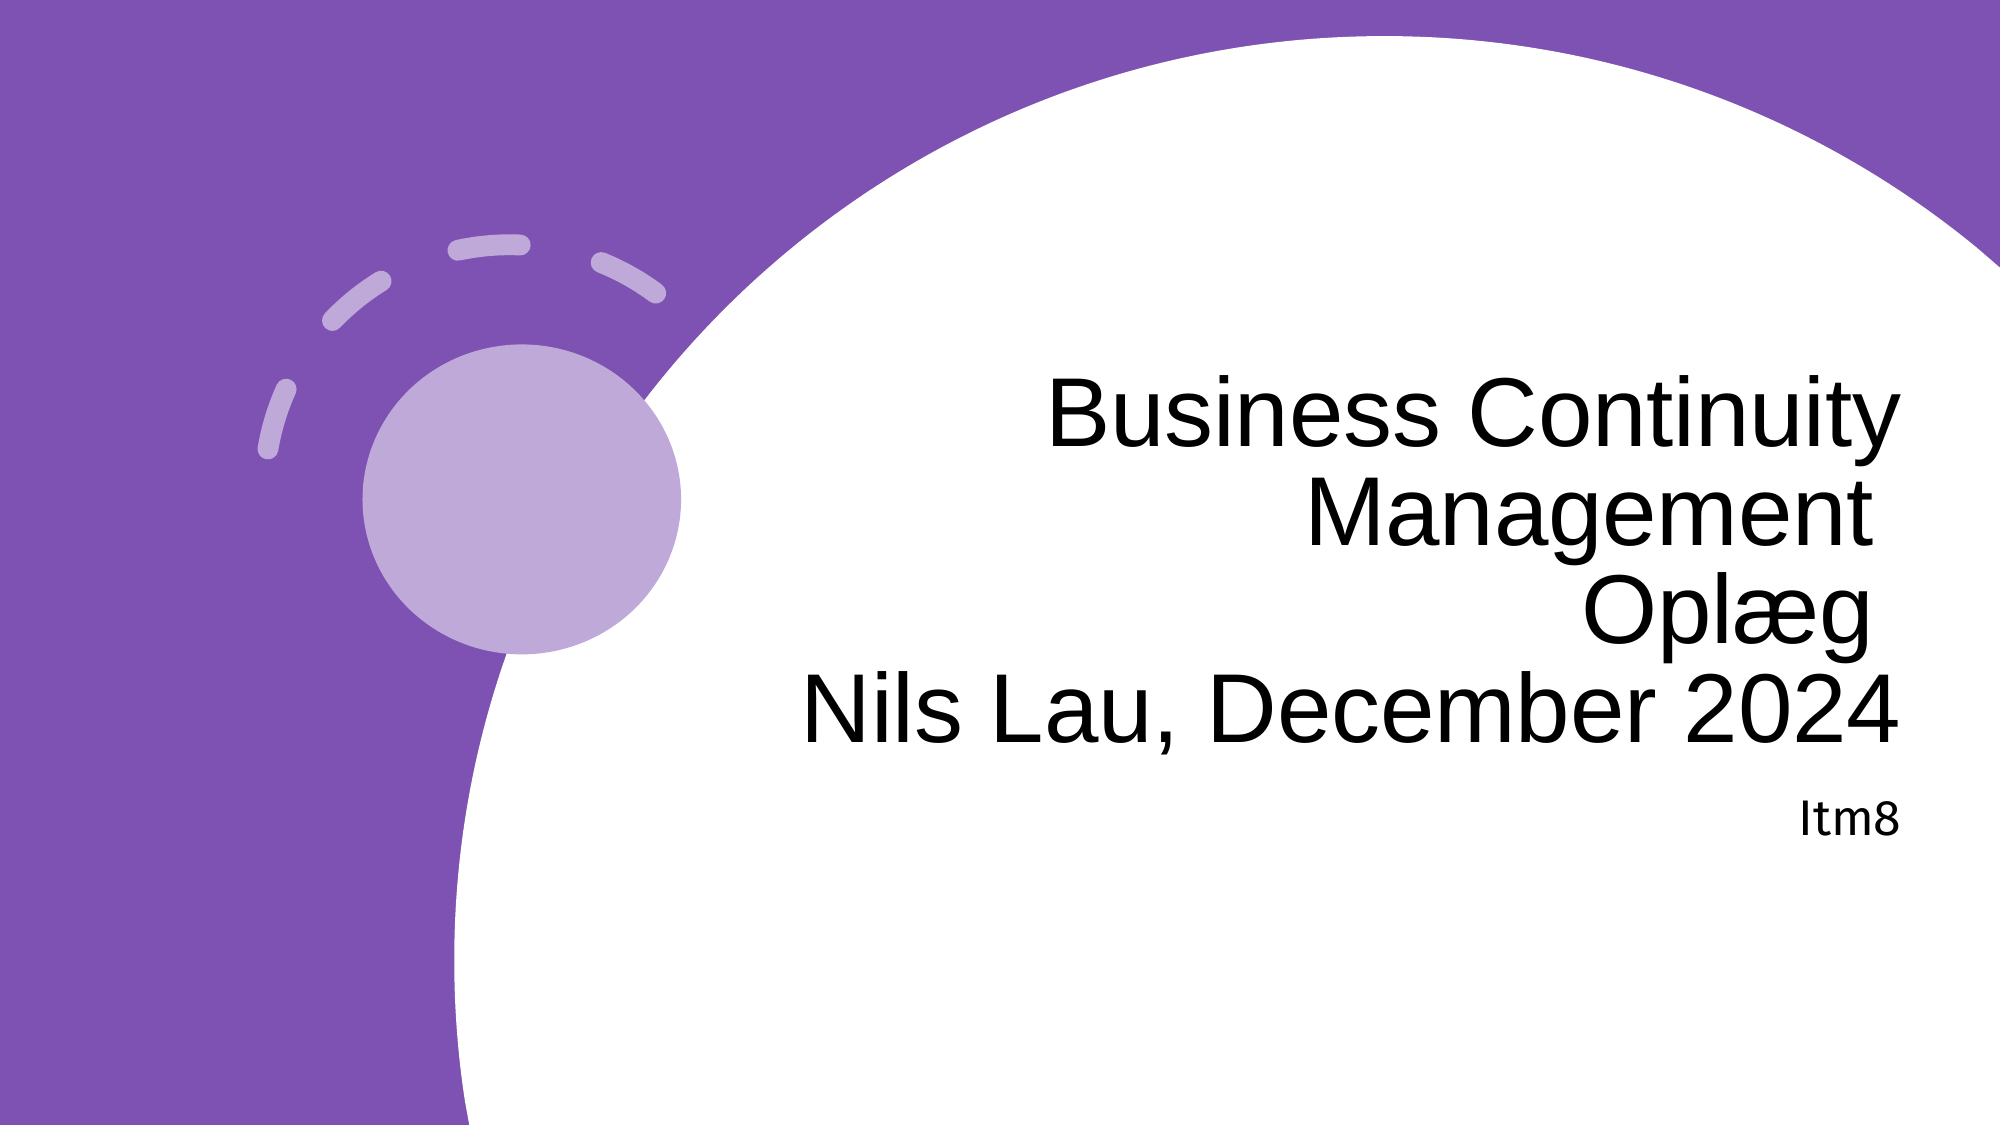

# Business Continuity Management Oplæg Nils Lau, December 2024

Itm8